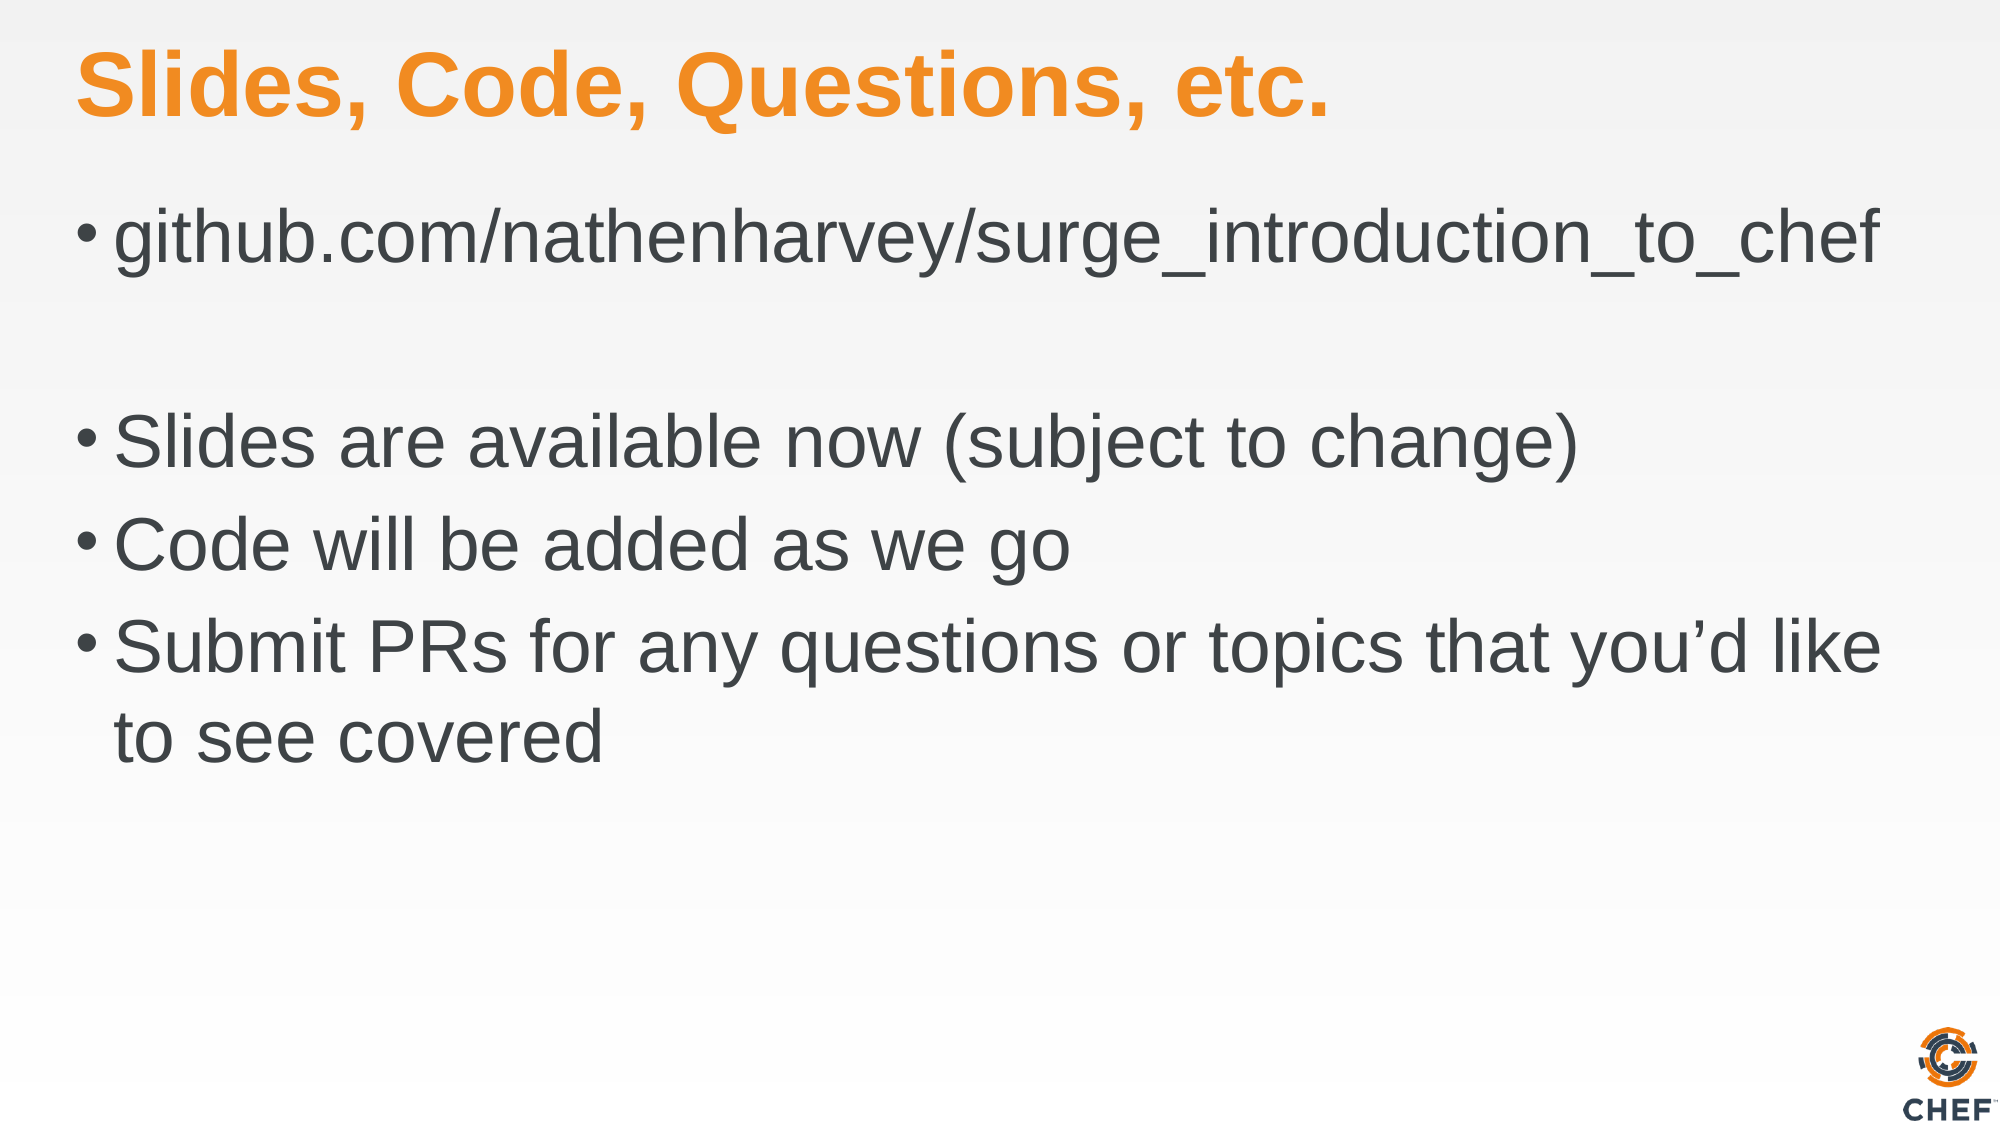

# Slides, Code, Questions, etc.
github.com/nathenharvey/surge_introduction_to_chef

Slides are available now (subject to change)
Code will be added as we go
Submit PRs for any questions or topics that you’d like to see covered